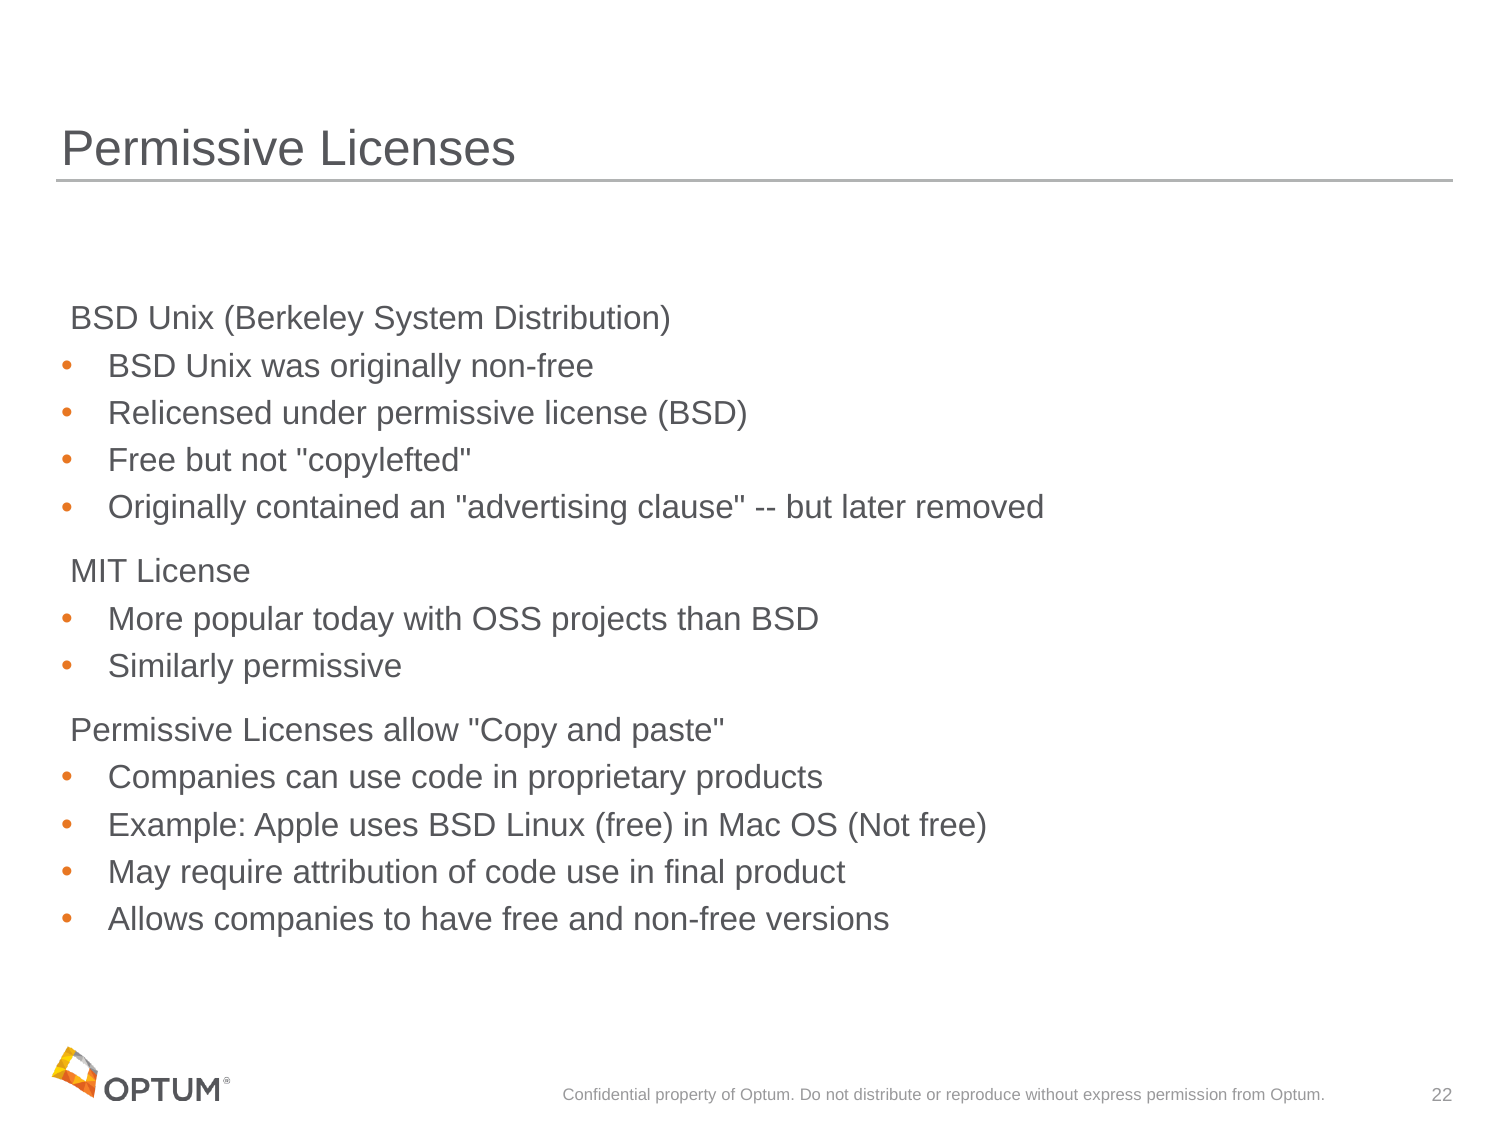

# Permissive Licenses
 BSD Unix (Berkeley System Distribution)
 BSD Unix was originally non-free
 Relicensed under permissive license (BSD)
 Free but not "copylefted"
 Originally contained an "advertising clause" -- but later removed
 MIT License
 More popular today with OSS projects than BSD
 Similarly permissive
 Permissive Licenses allow "Copy and paste"
 Companies can use code in proprietary products
 Example: Apple uses BSD Linux (free) in Mac OS (Not free)
 May require attribution of code use in final product
 Allows companies to have free and non-free versions
Confidential property of Optum. Do not distribute or reproduce without express permission from Optum.
22